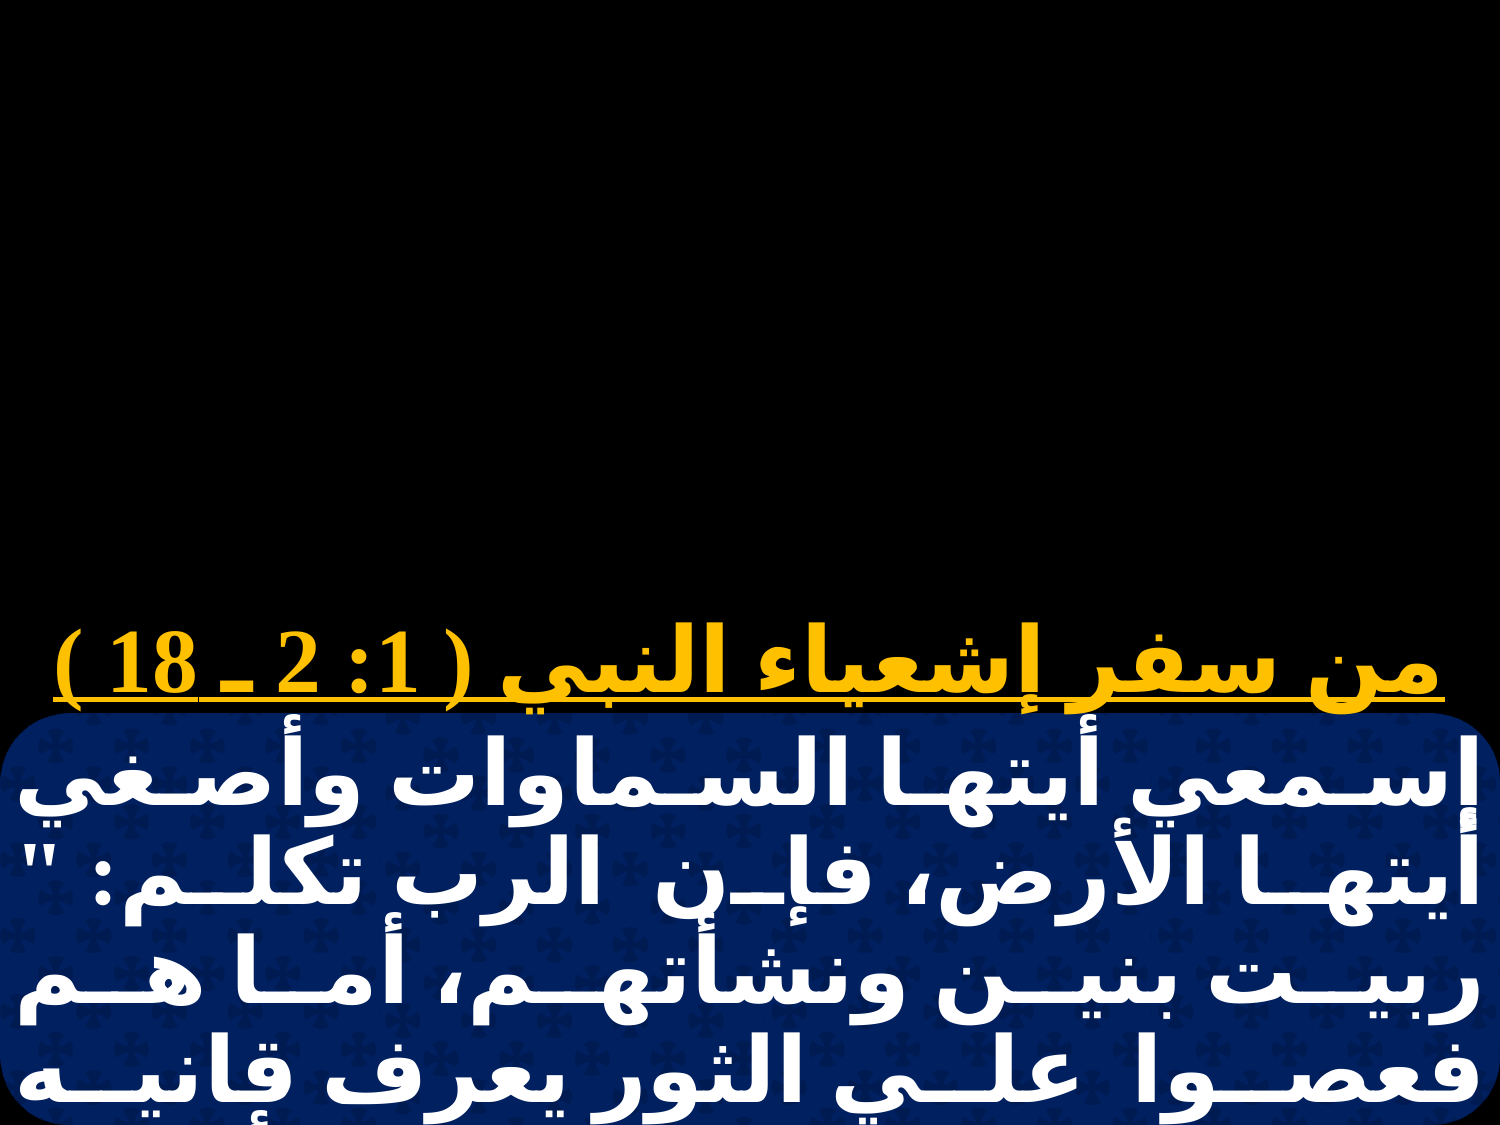

من سفر إشعياء النبي ( 1: 2 ـ 18 )
إسمعي أيتها السماوات وأصغي أيتها الأرض، فإن  الرب تكلم: " ربيت بنين ونشأتهم، أما هم فعصوا  علي الثور يعرف قانيه والحمار معلف صاحبه، أما  إسرائيل فلم يعرفني. وشعبي لم يفهمني ". ويل